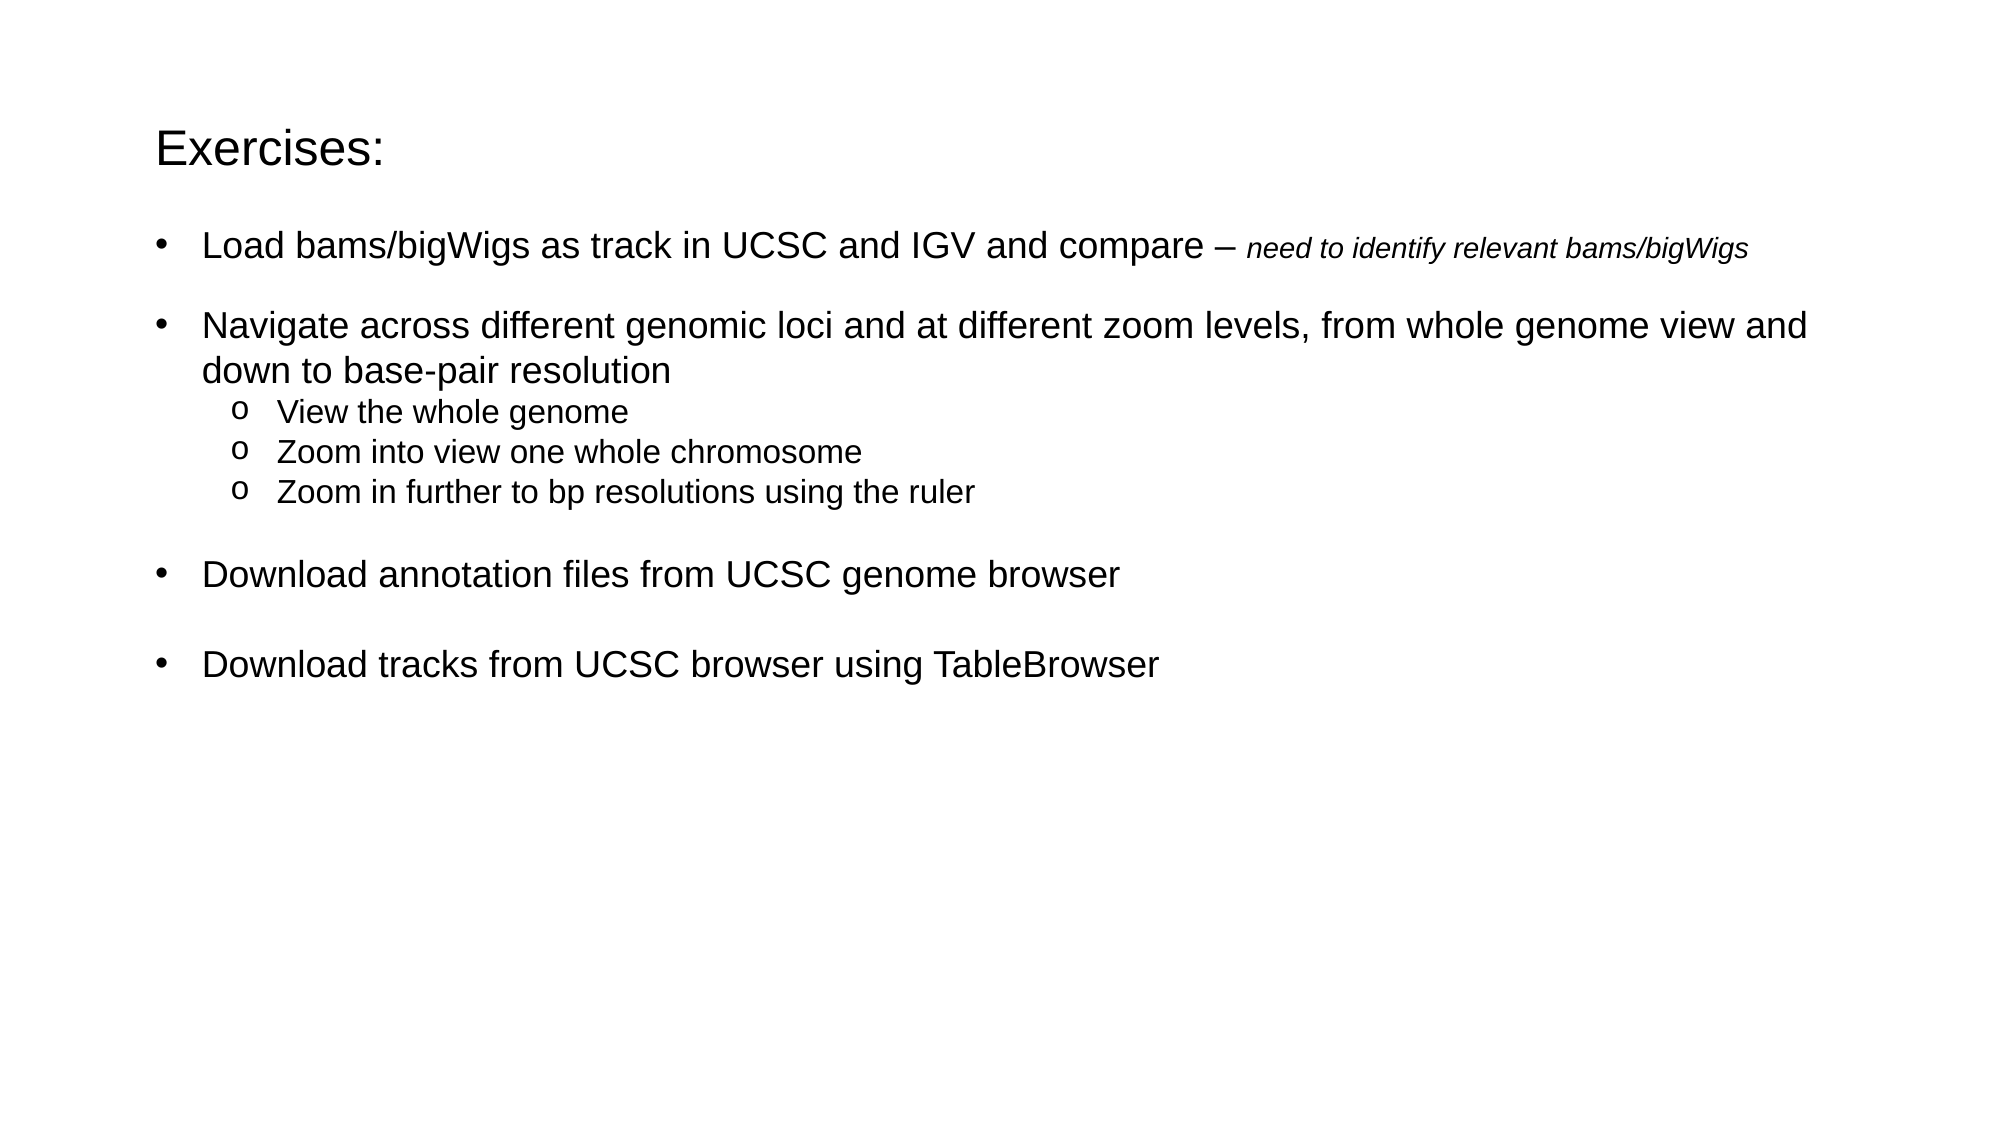

Exercises:

Load bams/bigWigs as track in UCSC and IGV and compare – need to identify relevant bams/bigWigs

Navigate across different genomic loci and at different zoom levels, from whole genome view and down to base-pair resolution
View the whole genome
Zoom into view one whole chromosome
Zoom in further to bp resolutions using the ruler

Download annotation files from UCSC genome browser

Download tracks from UCSC browser using TableBrowser